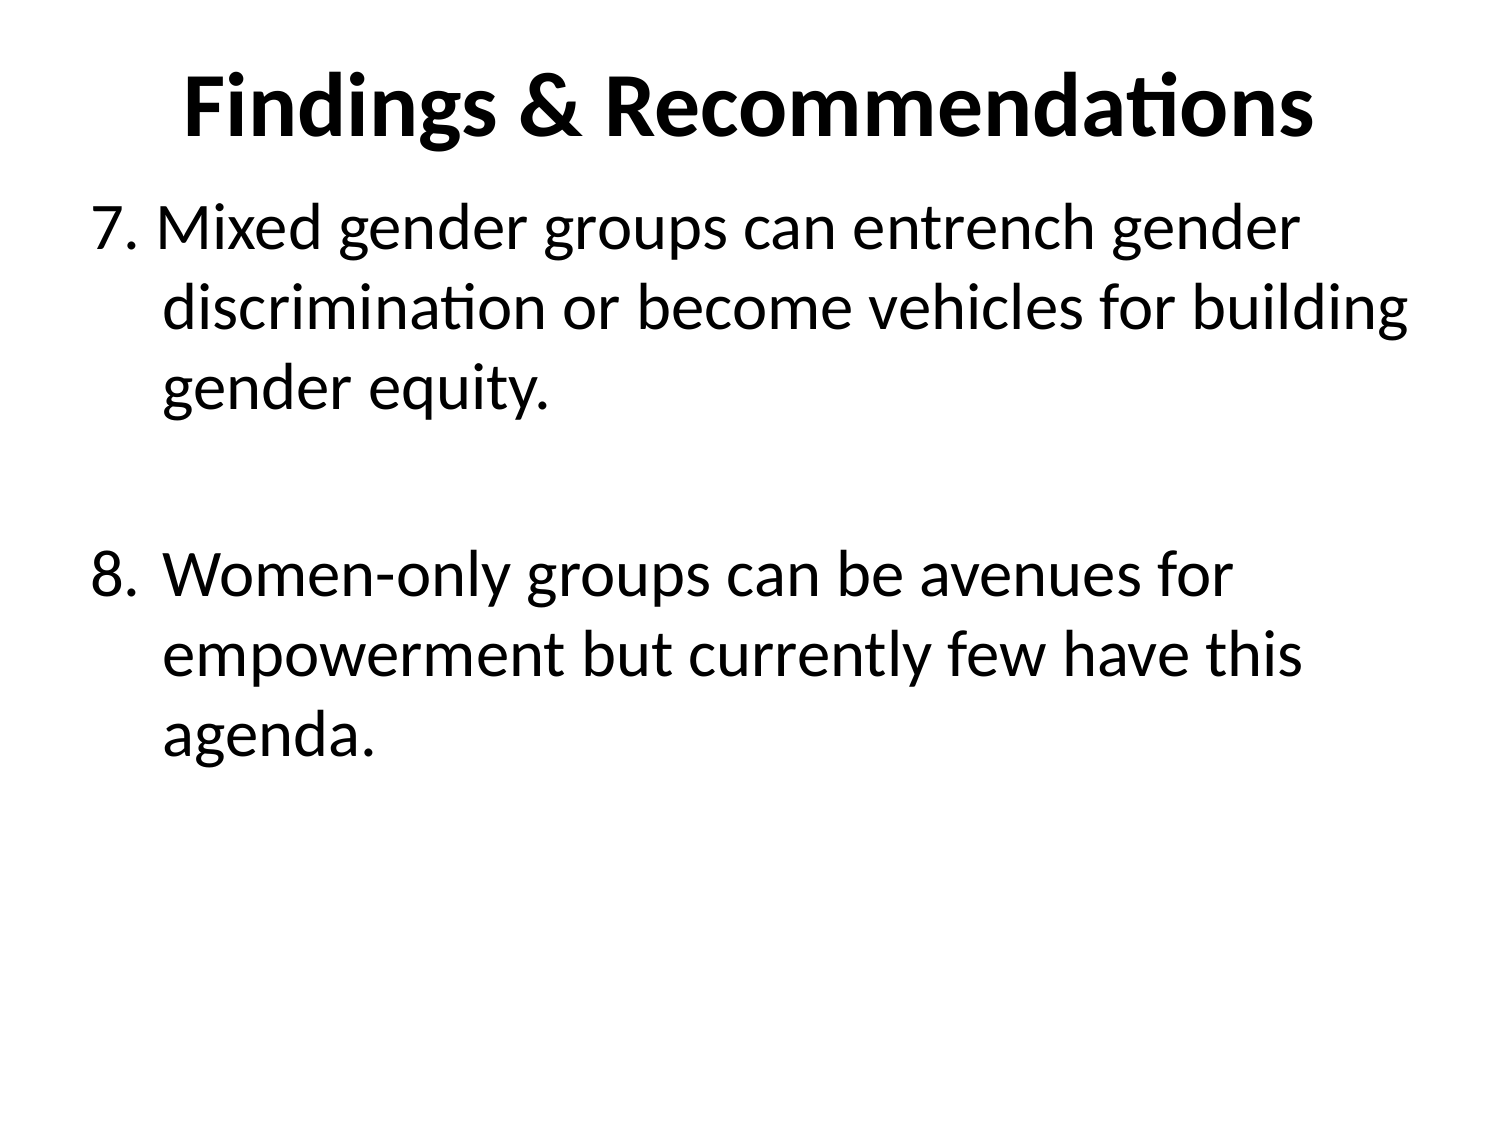

# Findings & Recommendations
7. Mixed gender groups can entrench gender discrimination or become vehicles for building gender equity.

8.	Women-only groups can be avenues for empowerment but currently few have this agenda.